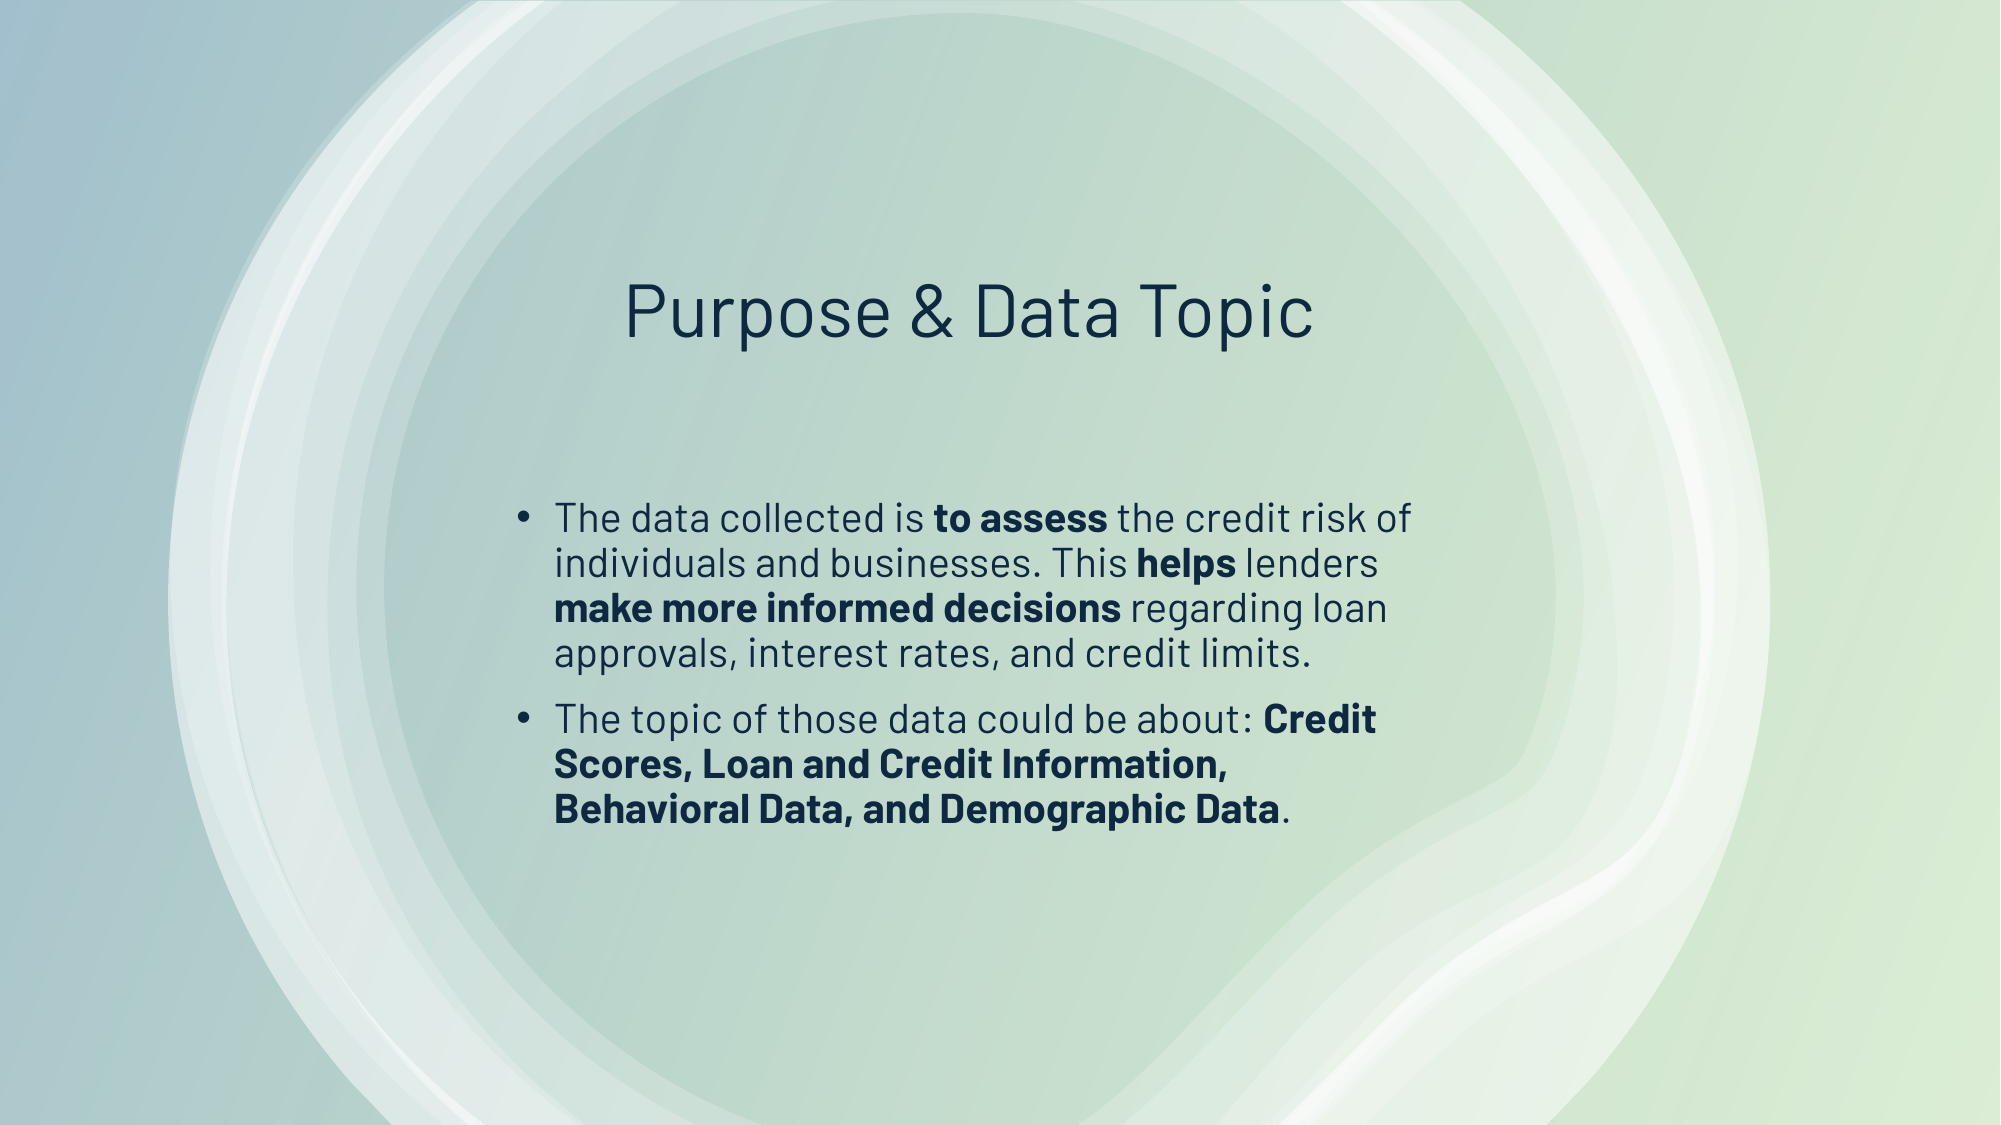

# Purpose & Data Topic
The data collected is to assess the credit risk of individuals and businesses. This helps lenders make more informed decisions regarding loan approvals, interest rates, and credit limits.
The topic of those data could be about: Credit Scores, Loan and Credit Information, Behavioral Data, and Demographic Data.